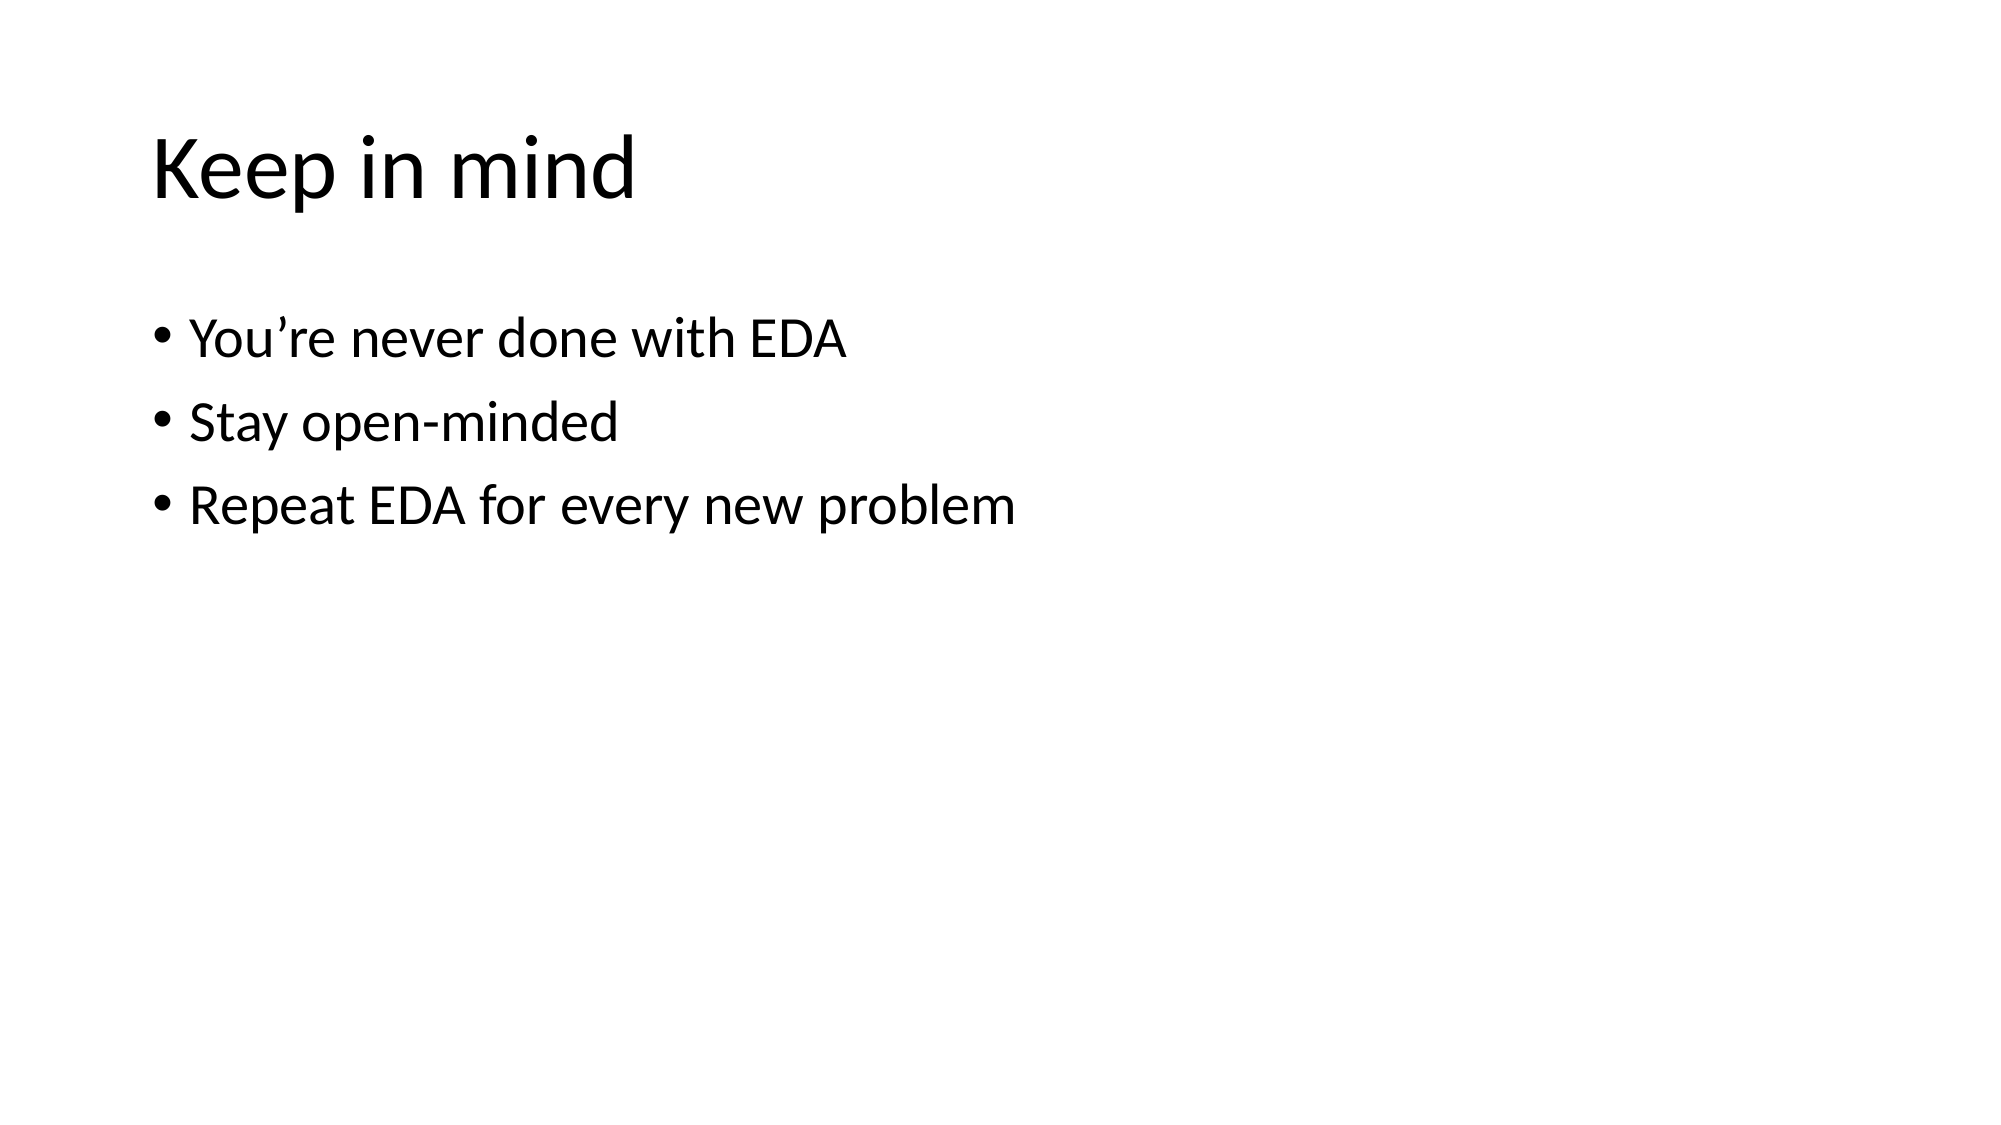

# Keep in mind
You’re never done with EDA
Stay open-minded
Repeat EDA for every new problem